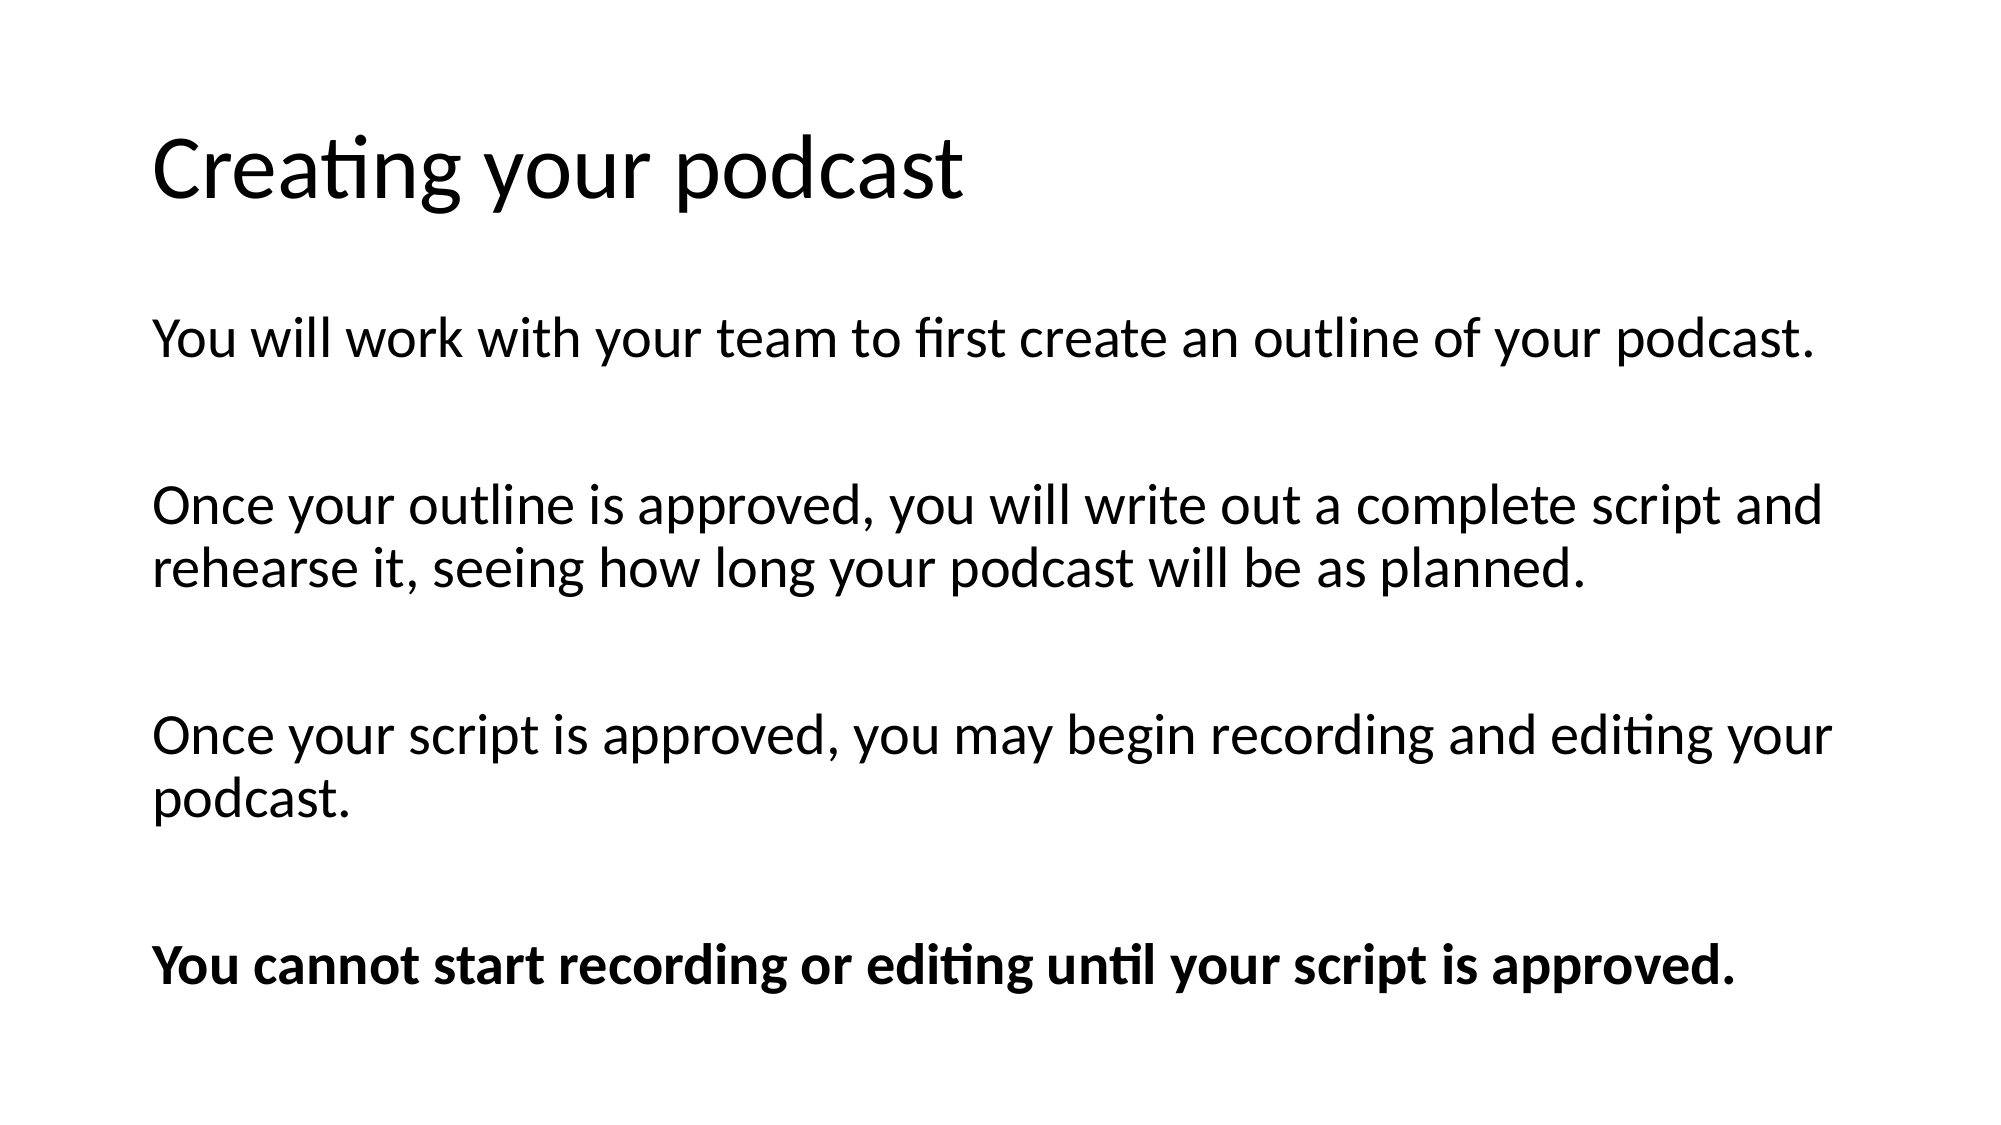

# Creating your podcast
You will work with your team to first create an outline of your podcast.

Once your outline is approved, you will write out a complete script and rehearse it, seeing how long your podcast will be as planned.

Once your script is approved, you may begin recording and editing your podcast.

You cannot start recording or editing until your script is approved.